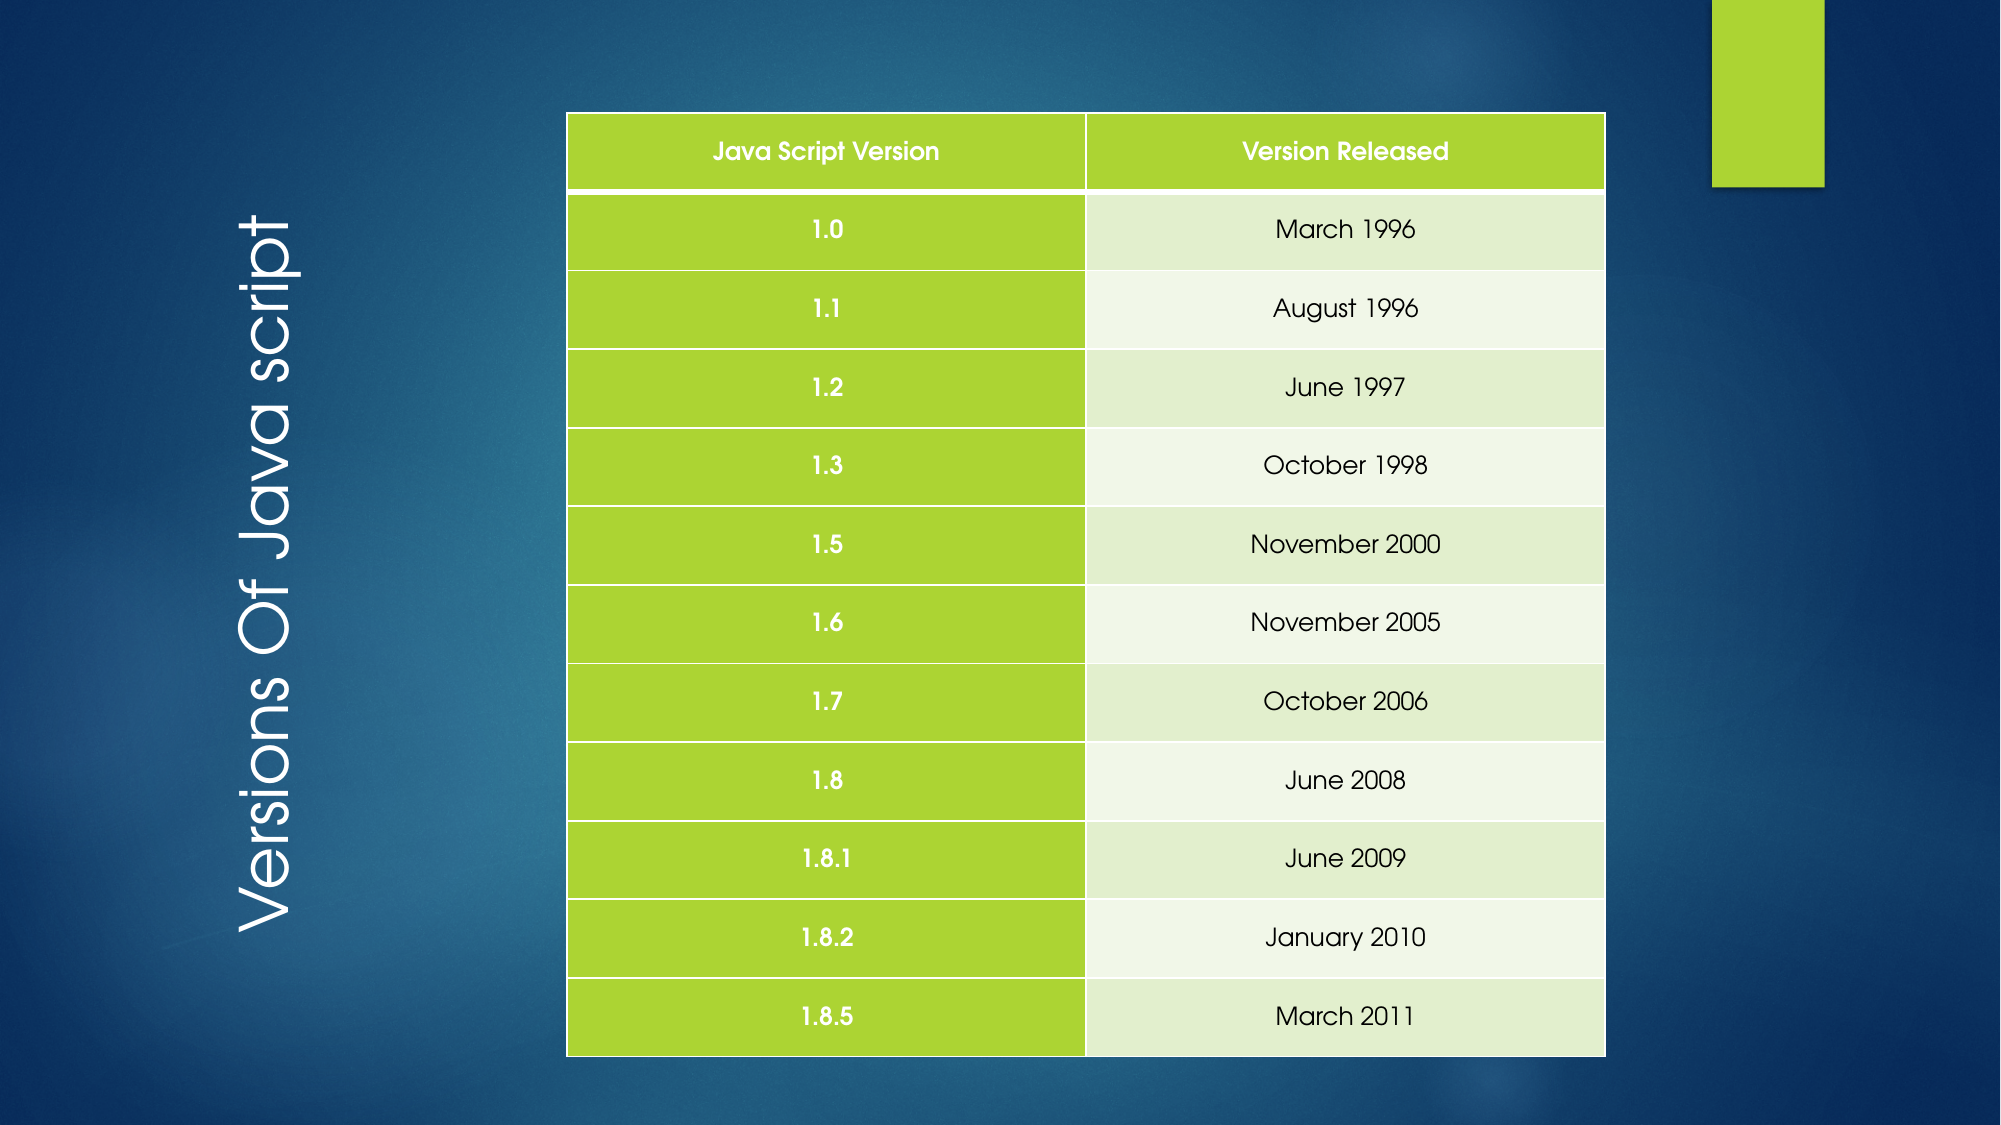

| Java Script Version | Version Released |
| --- | --- |
| 1.0 | March 1996 |
| 1.1 | August 1996 |
| 1.2 | June 1997 |
| 1.3 | October 1998 |
| 1.5 | November 2000 |
| 1.6 | November 2005 |
| 1.7 | October 2006 |
| 1.8 | June 2008 |
| 1.8.1 | June 2009 |
| 1.8.2 | January 2010 |
| 1.8.5 | March 2011 |
Versions Of Java script